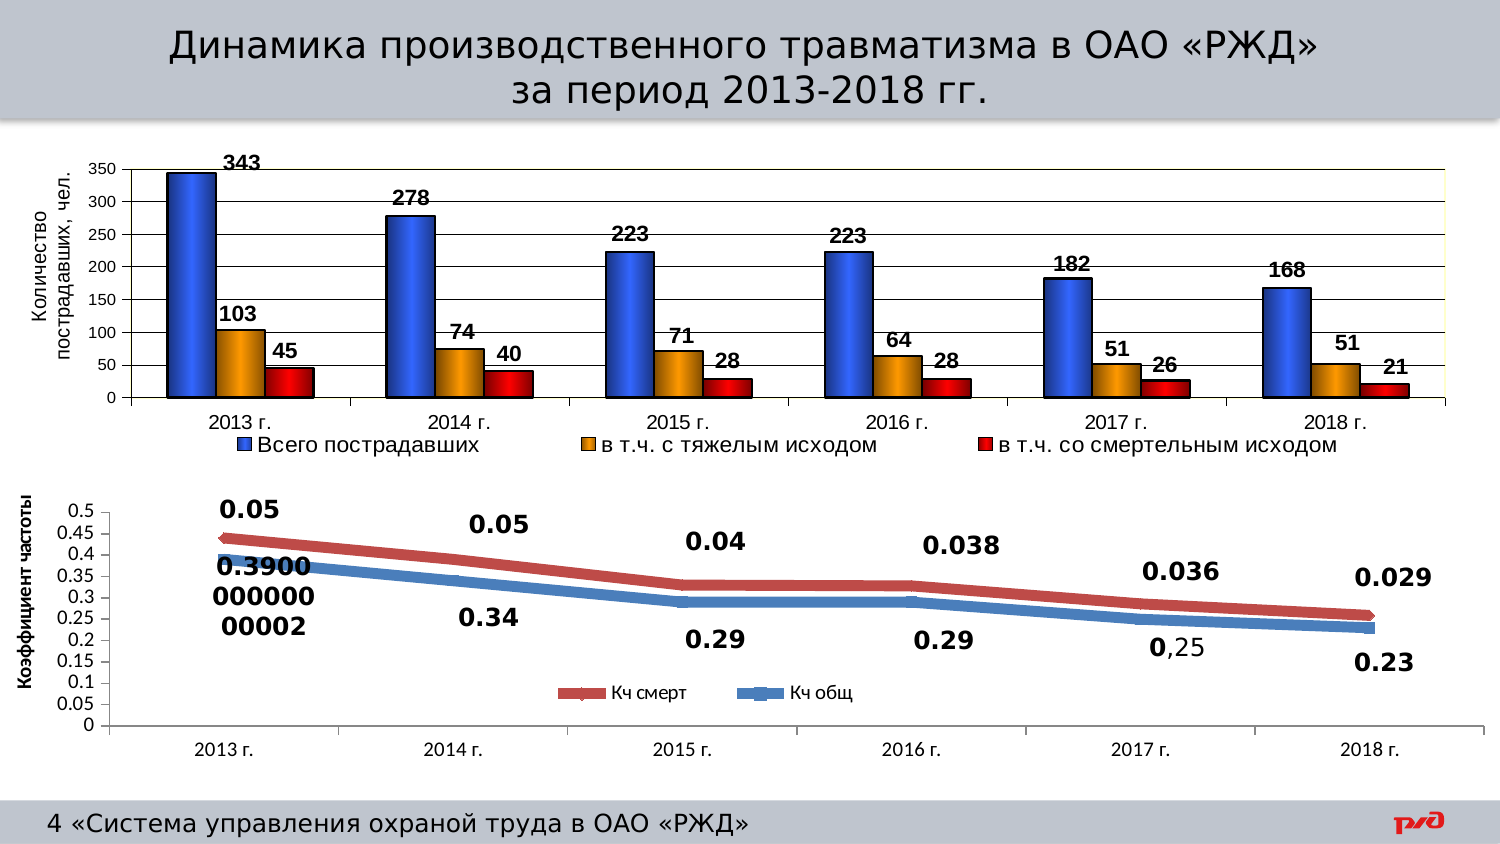

Динамика производственного травматизма в ОАО «РЖД»
за период 2013-2018 гг.

### Chart:

| Category | Всего пострадавших | в т.ч. с тяжелым исходом | в т.ч. со смертельным исходом |
|---|---|---|---|
| 2013 г. | 343.0 | 103.0 | 45.0 |
| 2014 г. | 278.0 | 74.0 | 40.0 |
| 2015 г. | 223.0 | 71.0 | 28.0 |
| 2016 г. | 223.0 | 64.0 | 28.0 |
| 2017 г. | 182.0 | 51.0 | 26.0 |
| 2018 г. | 168.0 | 51.0 | 21.0 |

### Chart

| Category | Кч общ | Кч смерт |
|---|---|---|
| 2013 г. | 0.3900000000000019 | 0.05 |
| 2014 г. | 0.34 | 0.05 |
| 2015 г. | 0.2900000000000003 | 0.04000000000000002 |
| 2016 г. | 0.2900000000000003 | 0.038 |
| 2017 г. | 0.25 | 0.036 |
| 2018 г. | 0.23 | 0.029 |